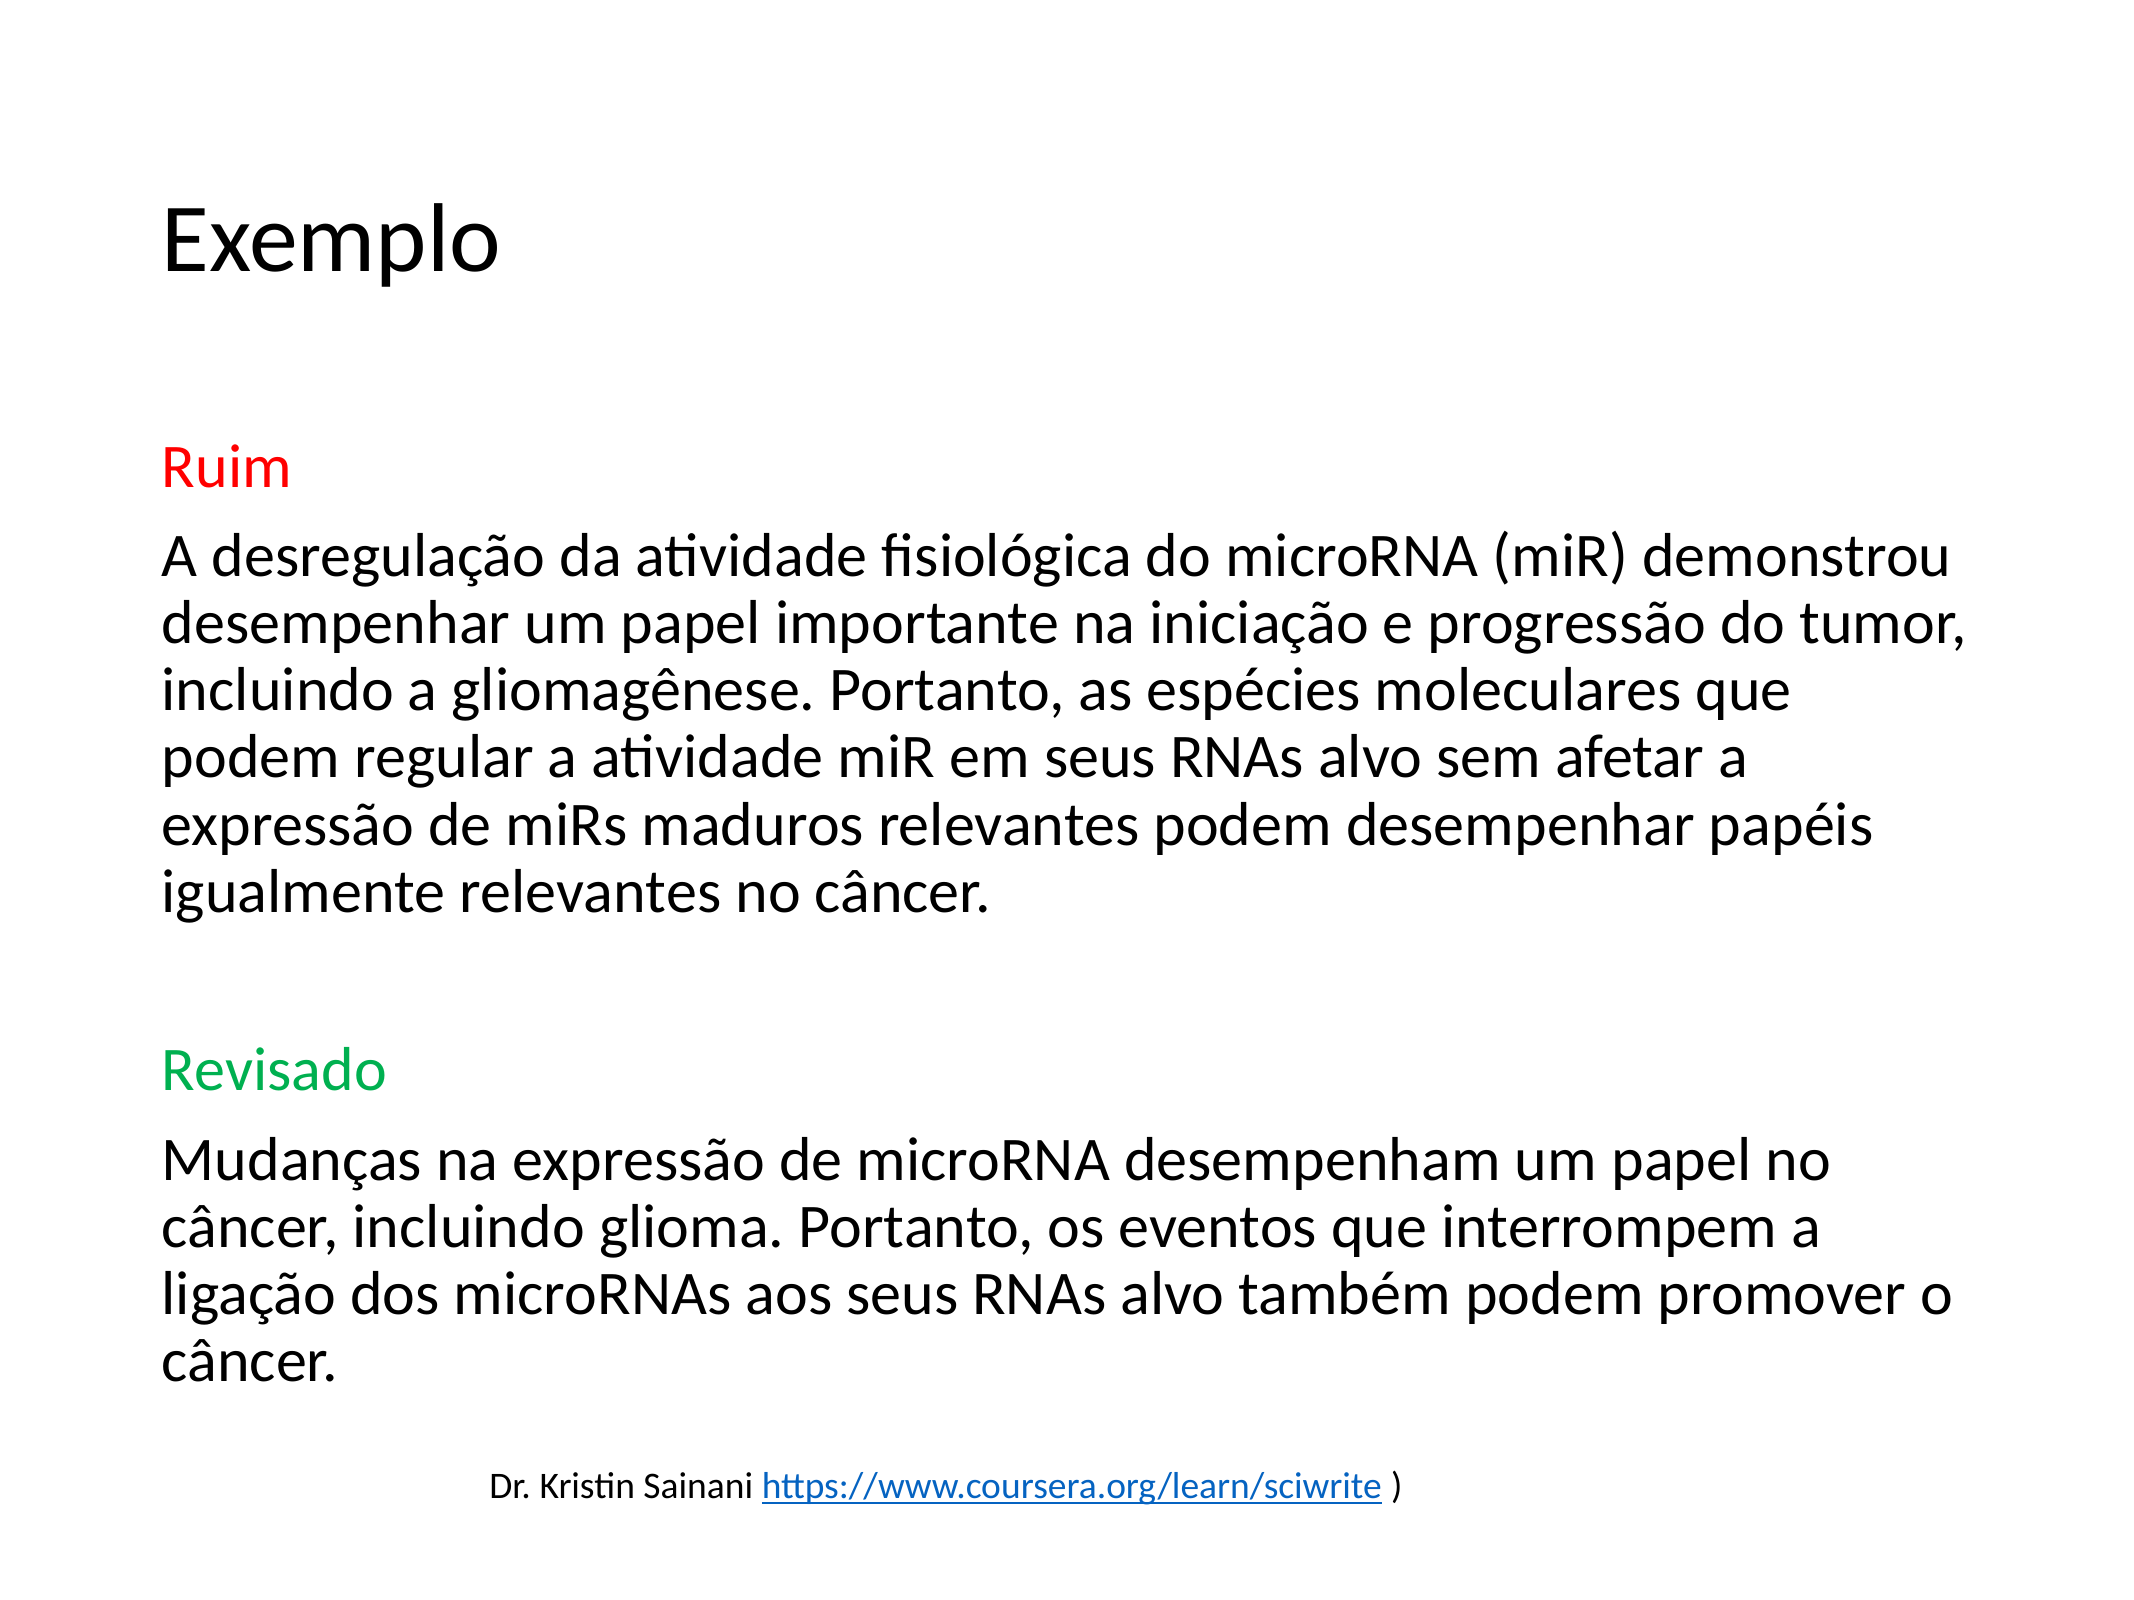

# Exemplo
Ruim
A desregulação da atividade fisiológica do microRNA (miR) demonstrou desempenhar um papel importante na iniciação e progressão do tumor, incluindo a gliomagênese. Portanto, as espécies moleculares que podem regular a atividade miR em seus RNAs alvo sem afetar a expressão de miRs maduros relevantes podem desempenhar papéis igualmente relevantes no câncer.

Revisado
Mudanças na expressão de microRNA desempenham um papel no câncer, incluindo glioma. Portanto, os eventos que interrompem a ligação dos microRNAs aos seus RNAs alvo também podem promover o câncer.
Dr. Kristin Sainani https://www.coursera.org/learn/sciwrite )